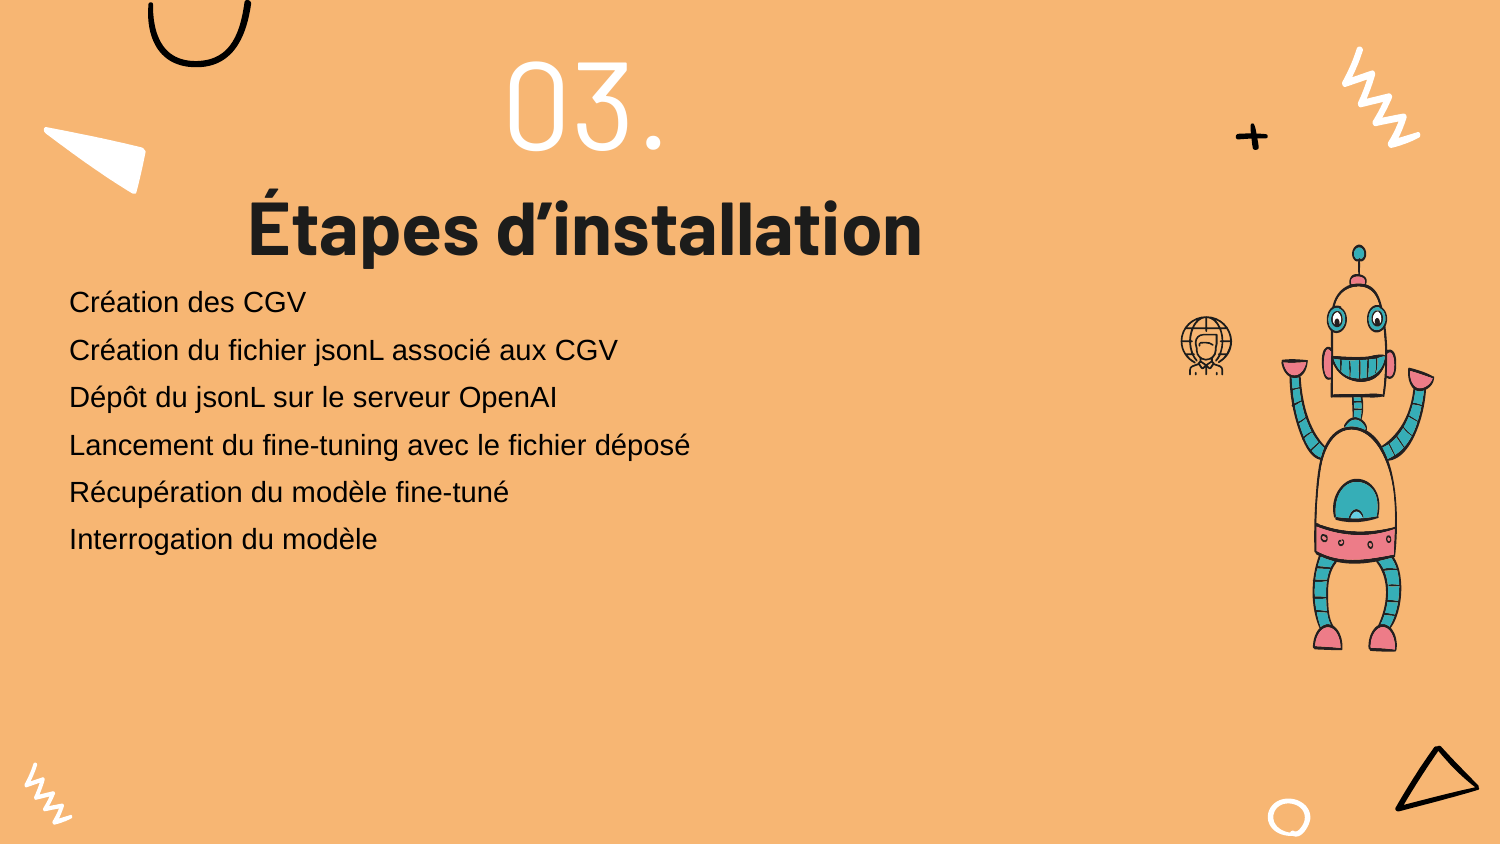

03.
# Étapes d’installation

Création des CGV
Création du fichier jsonL associé aux CGV
Dépôt du jsonL sur le serveur OpenAI
Lancement du fine-tuning avec le fichier déposé
Récupération du modèle fine-tuné
Interrogation du modèle